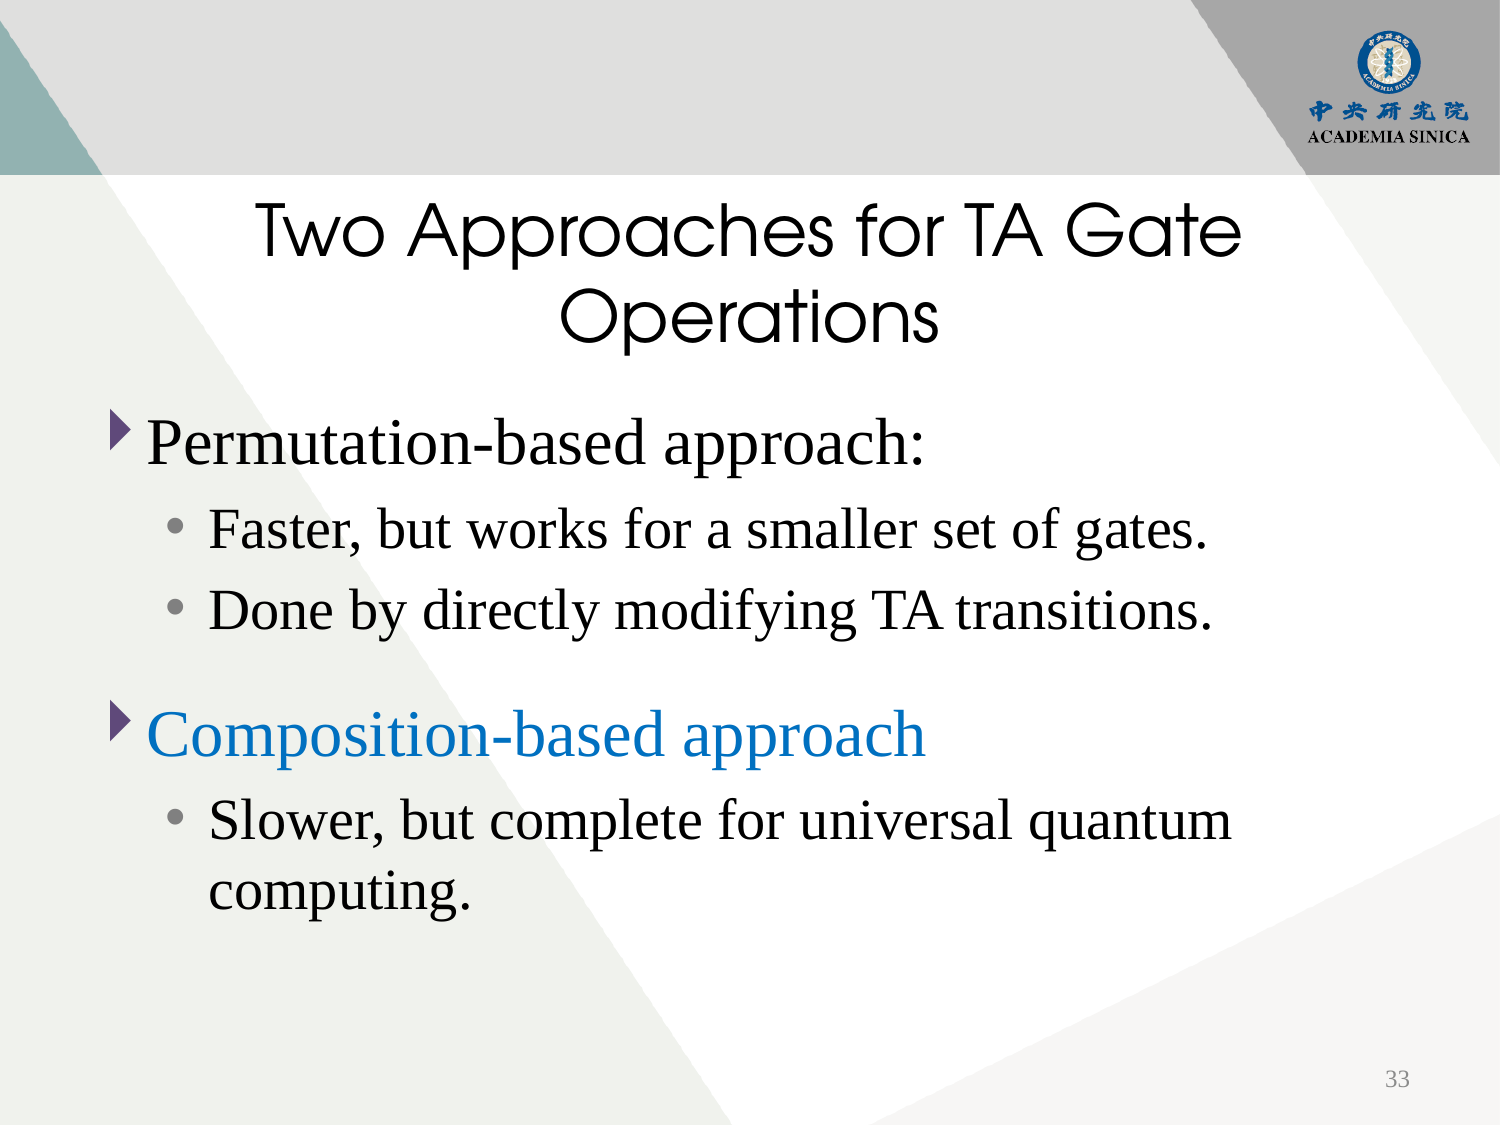

# Two Approaches for TA Gate Operations
Permutation-based approach:
Faster, but works for a smaller set of gates.
Done by directly modifying TA transitions.

Composition-based approach
Slower, but complete for universal quantum computing.
33